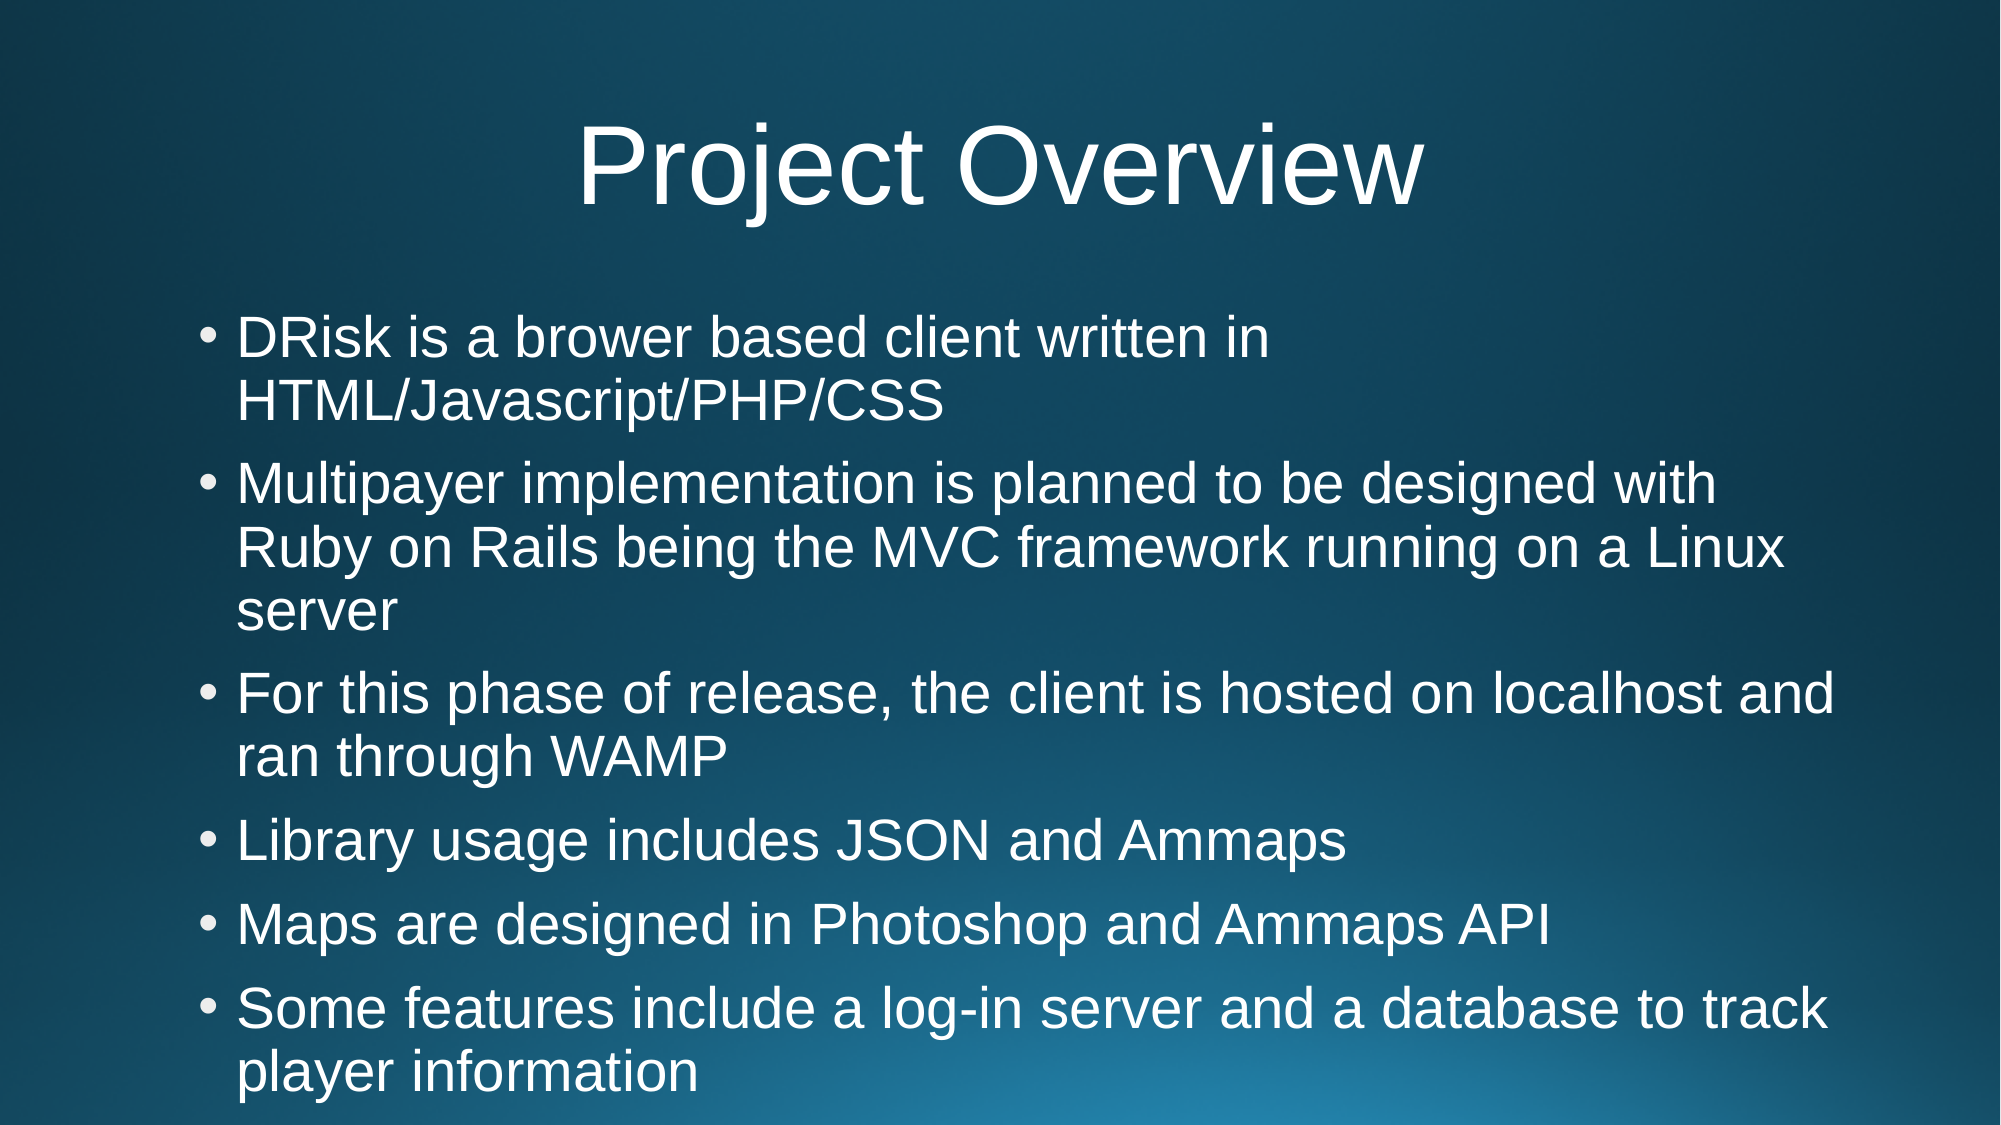

# Project Overview
DRisk is a brower based client written in HTML/Javascript/PHP/CSS
Multipayer implementation is planned to be designed with Ruby on Rails being the MVC framework running on a Linux server
For this phase of release, the client is hosted on localhost and ran through WAMP
Library usage includes JSON and Ammaps
Maps are designed in Photoshop and Ammaps API
Some features include a log-in server and a database to track player information